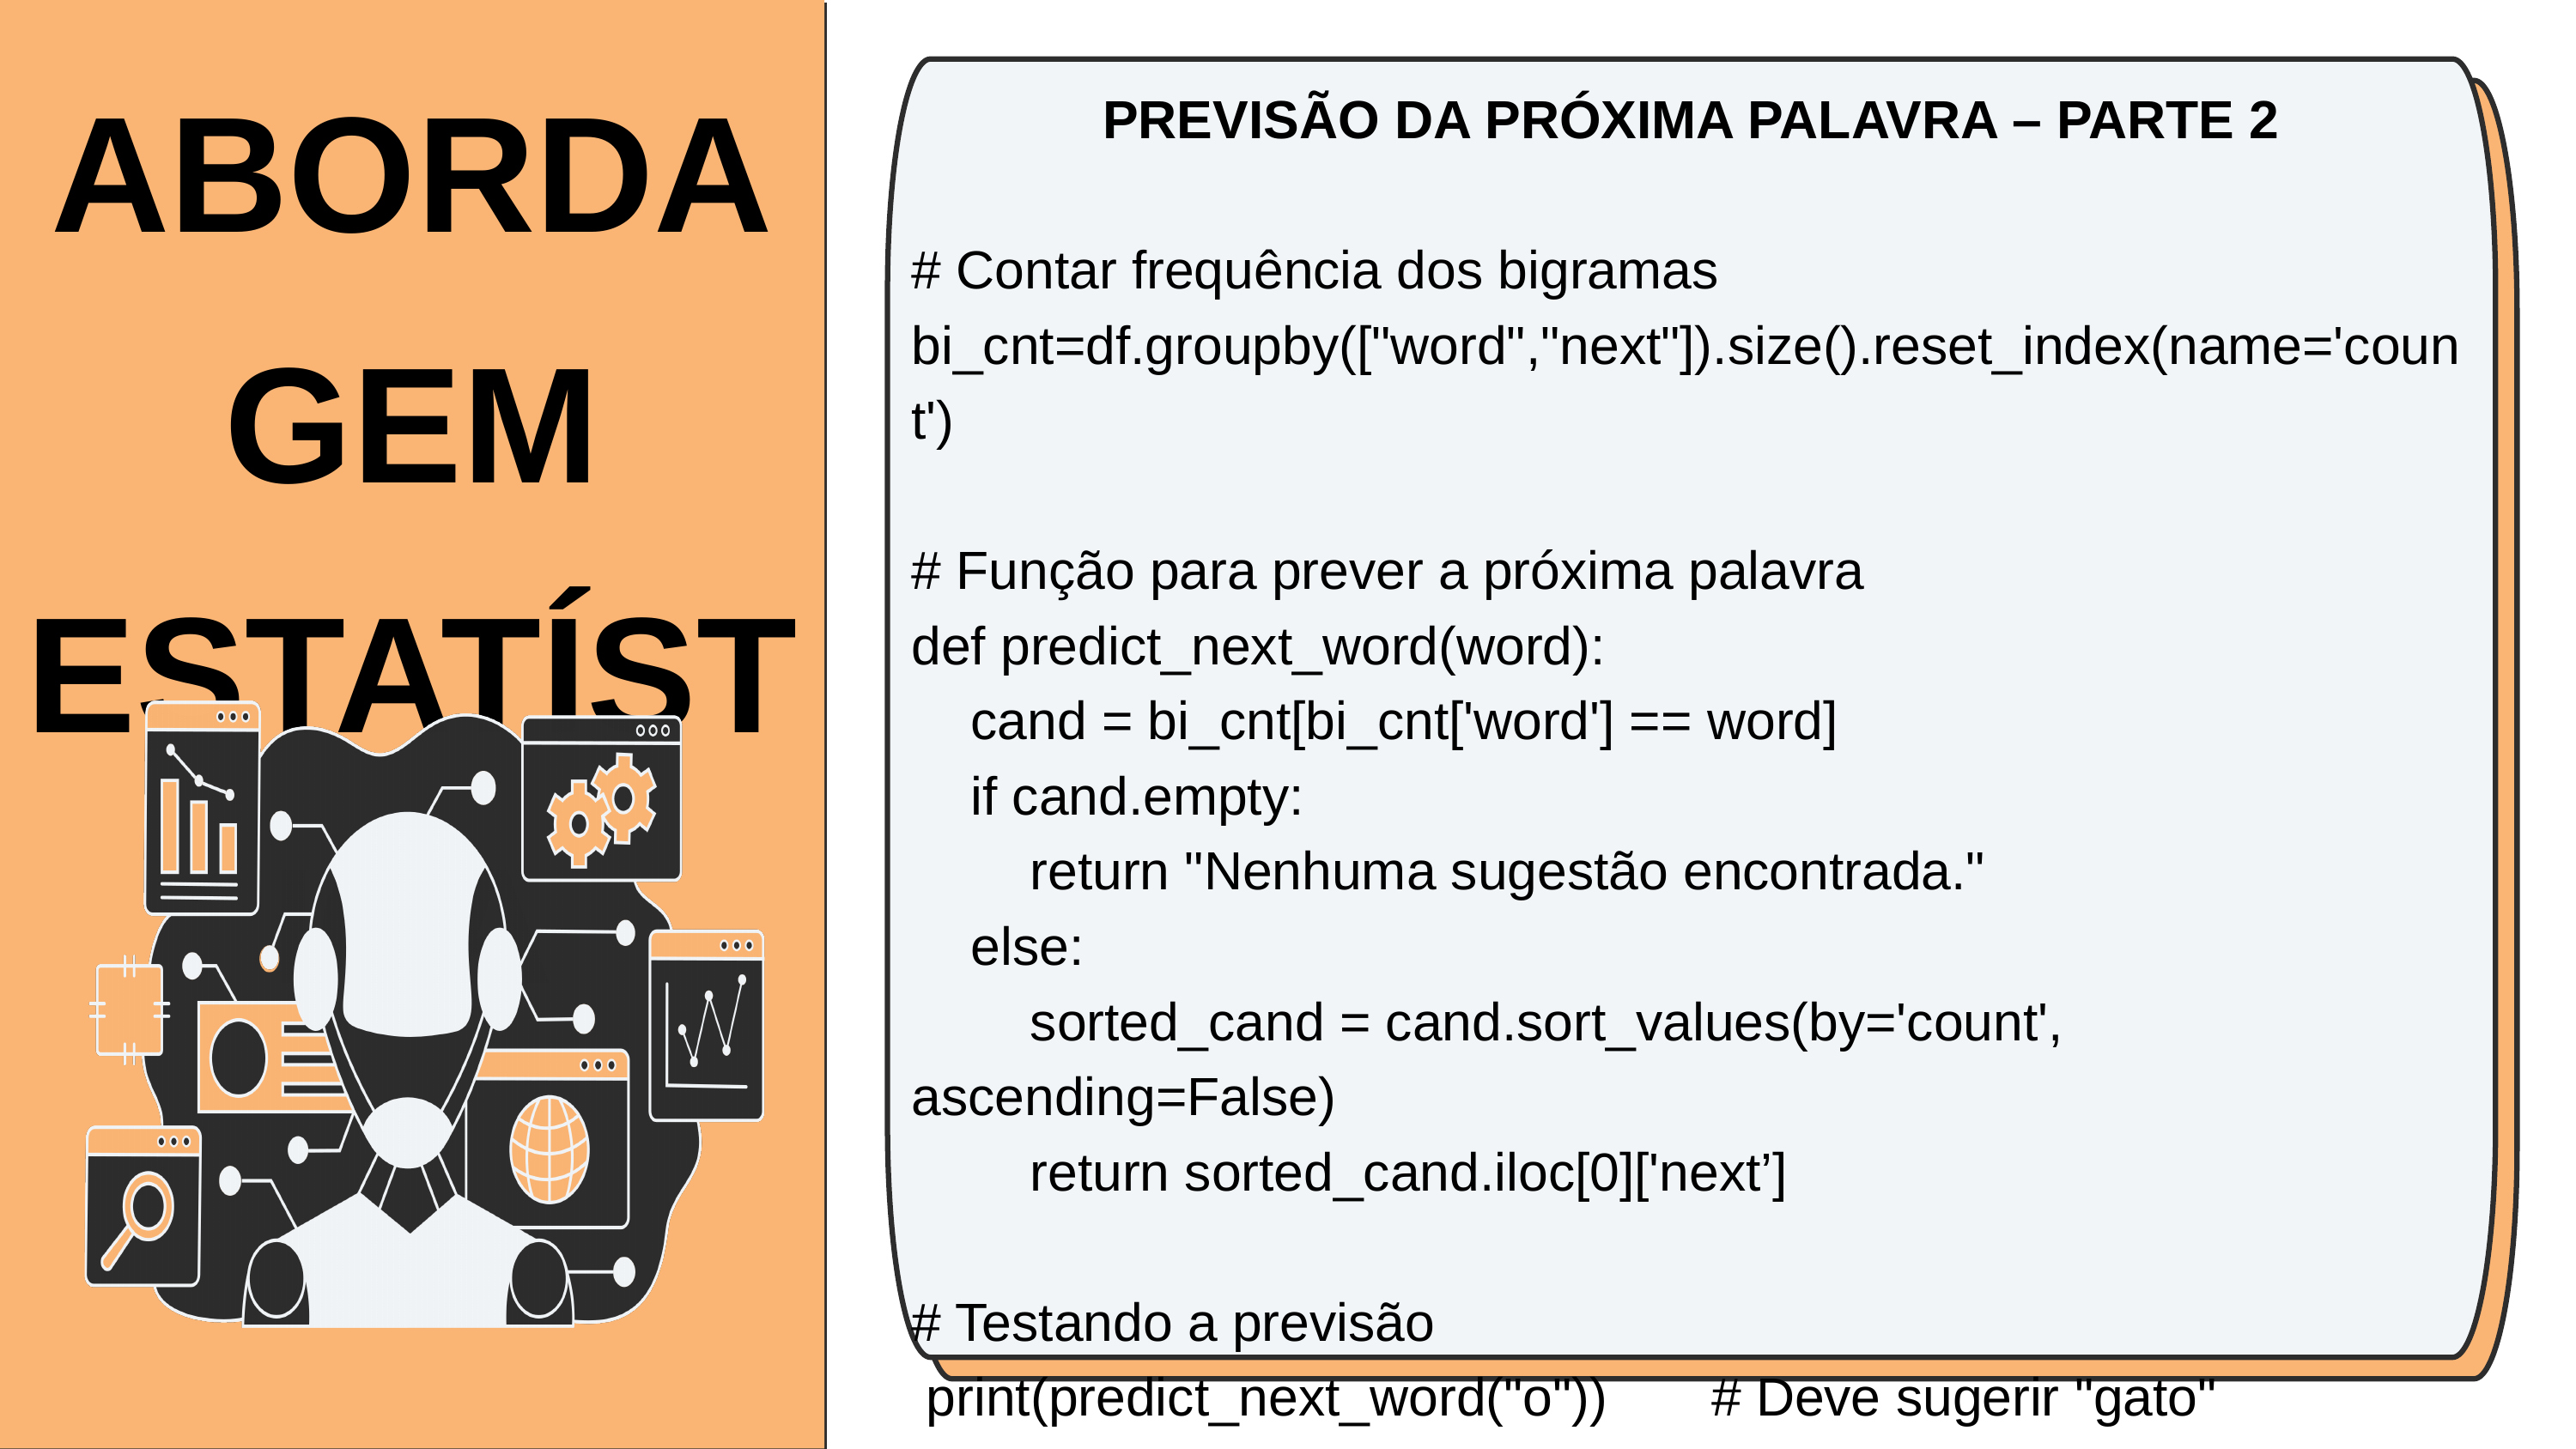

ABORDAGEM ESTATÍSTICA

PREVISÃO DA PRÓXIMA PALAVRA – PARTE 2

# Contar frequência dos bigramas
bi_cnt=df.groupby(["word","next"]).size().reset_index(name='count')

# Função para prever a próxima palavra
def predict_next_word(word):
    cand = bi_cnt[bi_cnt['word'] == word]
    if cand.empty:
        return "Nenhuma sugestão encontrada."
    else:
        sorted_cand = cand.sort_values(by='count', ascending=False)
        return sorted_cand.iloc[0]['next’]

# Testando a previsão
 print(predict_next_word("o"))       # Deve sugerir "gato"
 print(predict_next_word("gato"))    # Deve sugerir "está"

AI and the Environment